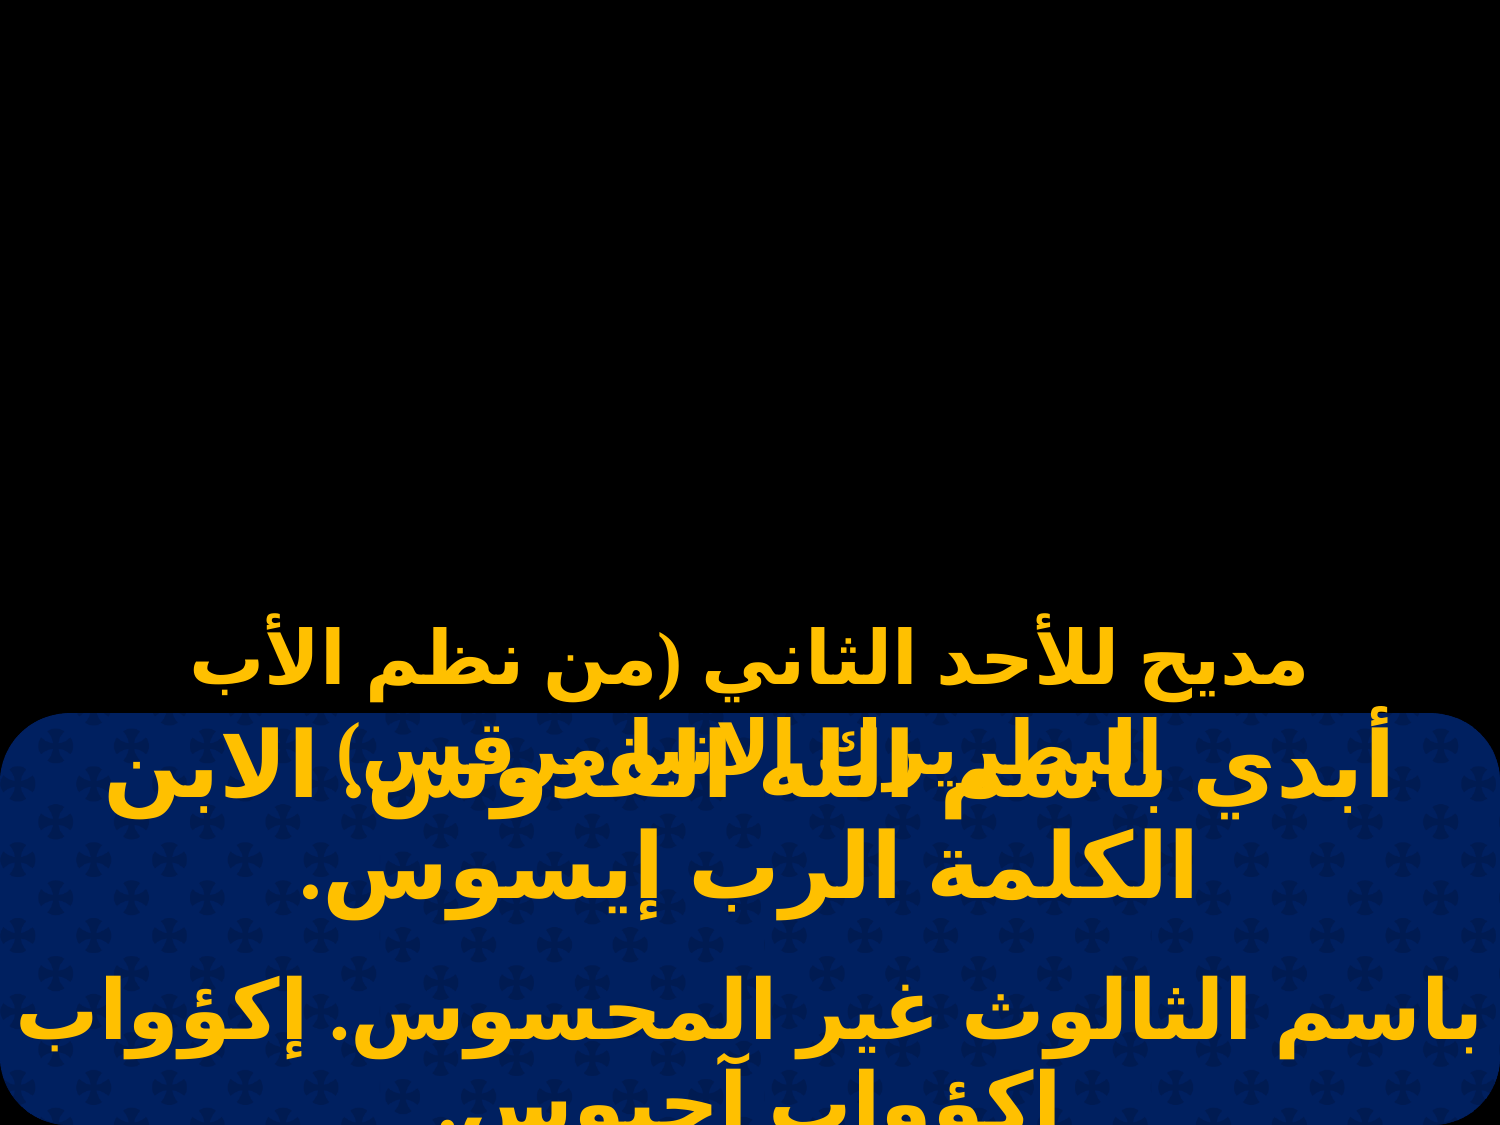

# (كيهك) الأحد الثاني
مديح للأحد الثاني (من نظم الأب البطريرك الانبا مرقس)
| أبدي باسم الله القدوس. الابن الكلمة الرب إيسوس. |
| --- |
|  |
| باسم الثالوث غير المحسوس. إكؤواب إكؤواب آجيوس. |